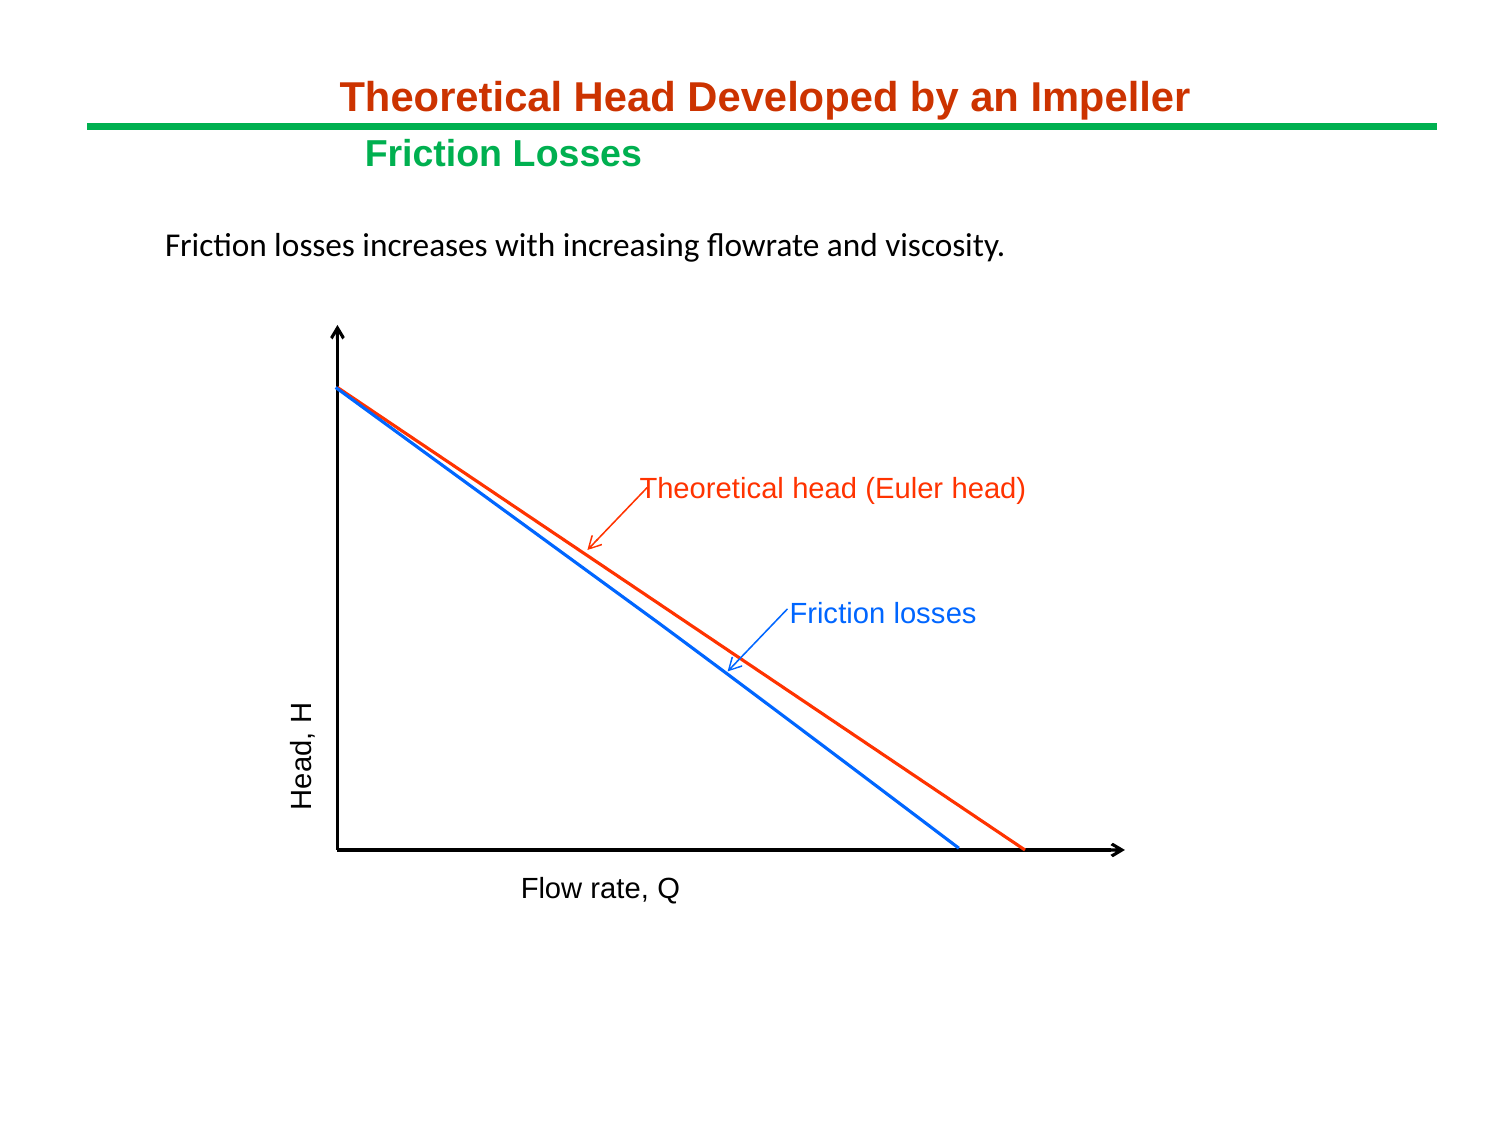

Theoretical Head Developed by an Impeller
Friction Losses
Friction losses increases with increasing flowrate and viscosity.

Theoretical head (Euler head)
Head, H
Friction losses
Flow rate, Q